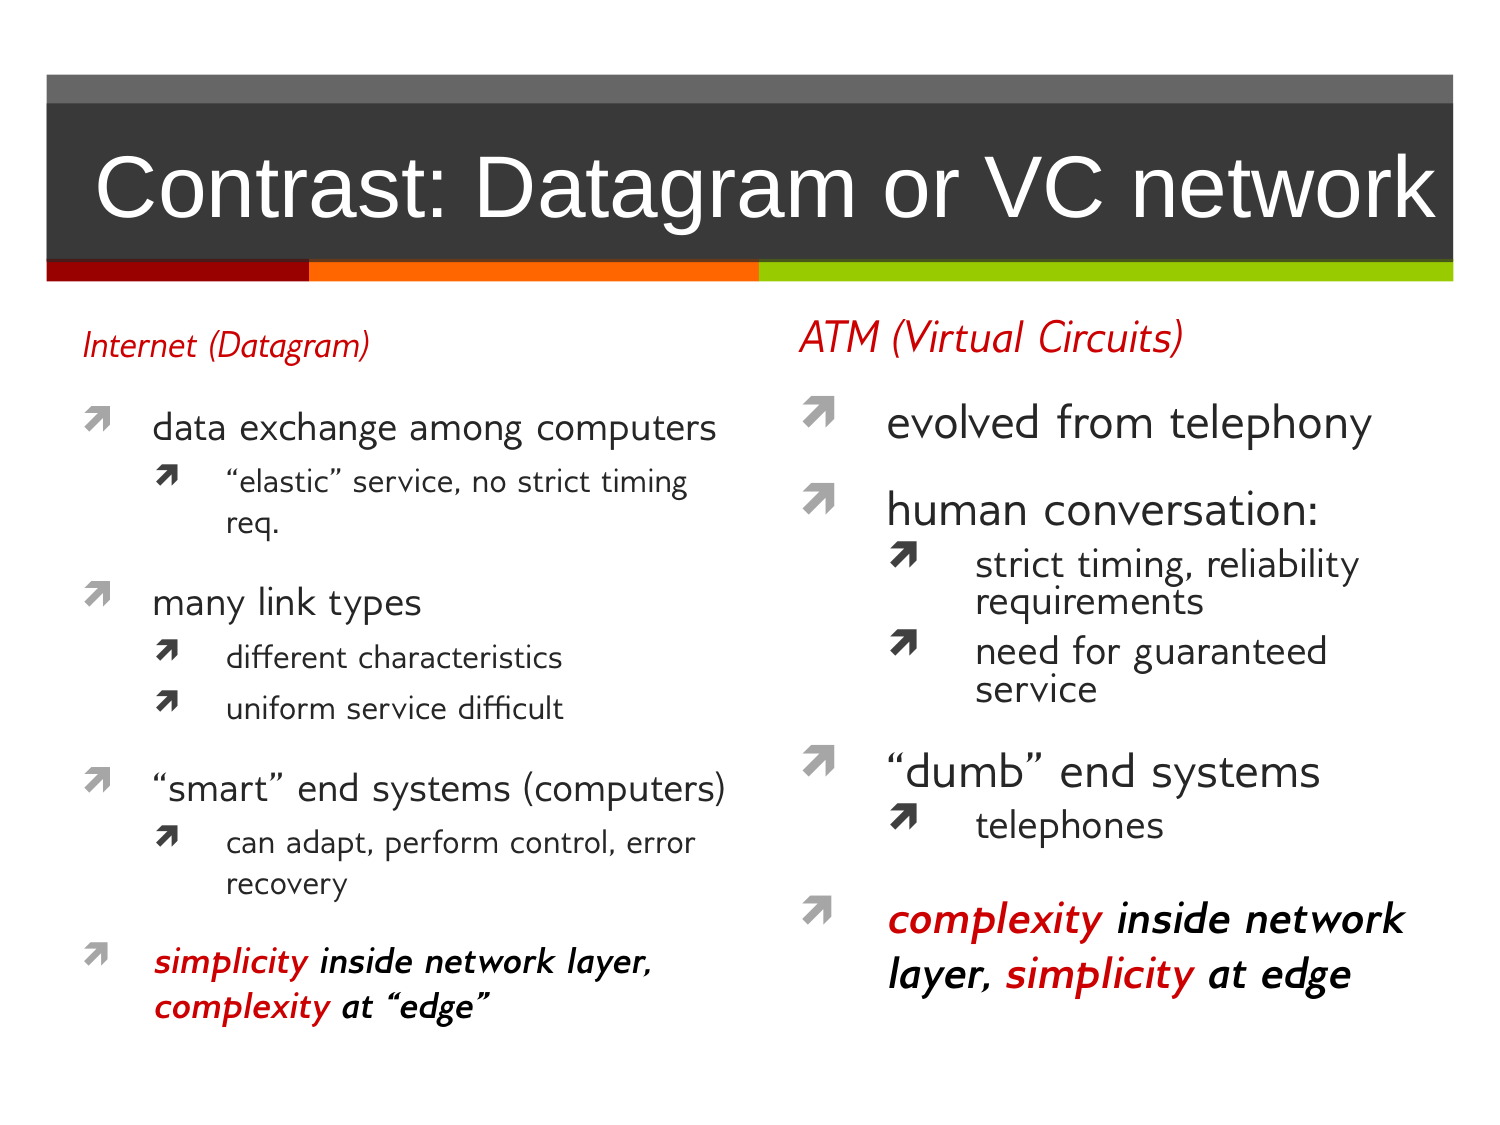

# Contrast: Datagram or VC network
Internet (Datagram)
data exchange among computers
“elastic” service, no strict timing req.
many link types
different characteristics
uniform service difficult
“smart” end systems (computers)
can adapt, perform control, error recovery
simplicity inside network layer, complexity at “edge”
ATM (Virtual Circuits)
evolved from telephony
human conversation:
strict timing, reliability requirements
need for guaranteed service
“dumb” end systems
telephones
complexity inside network layer, simplicity at edge